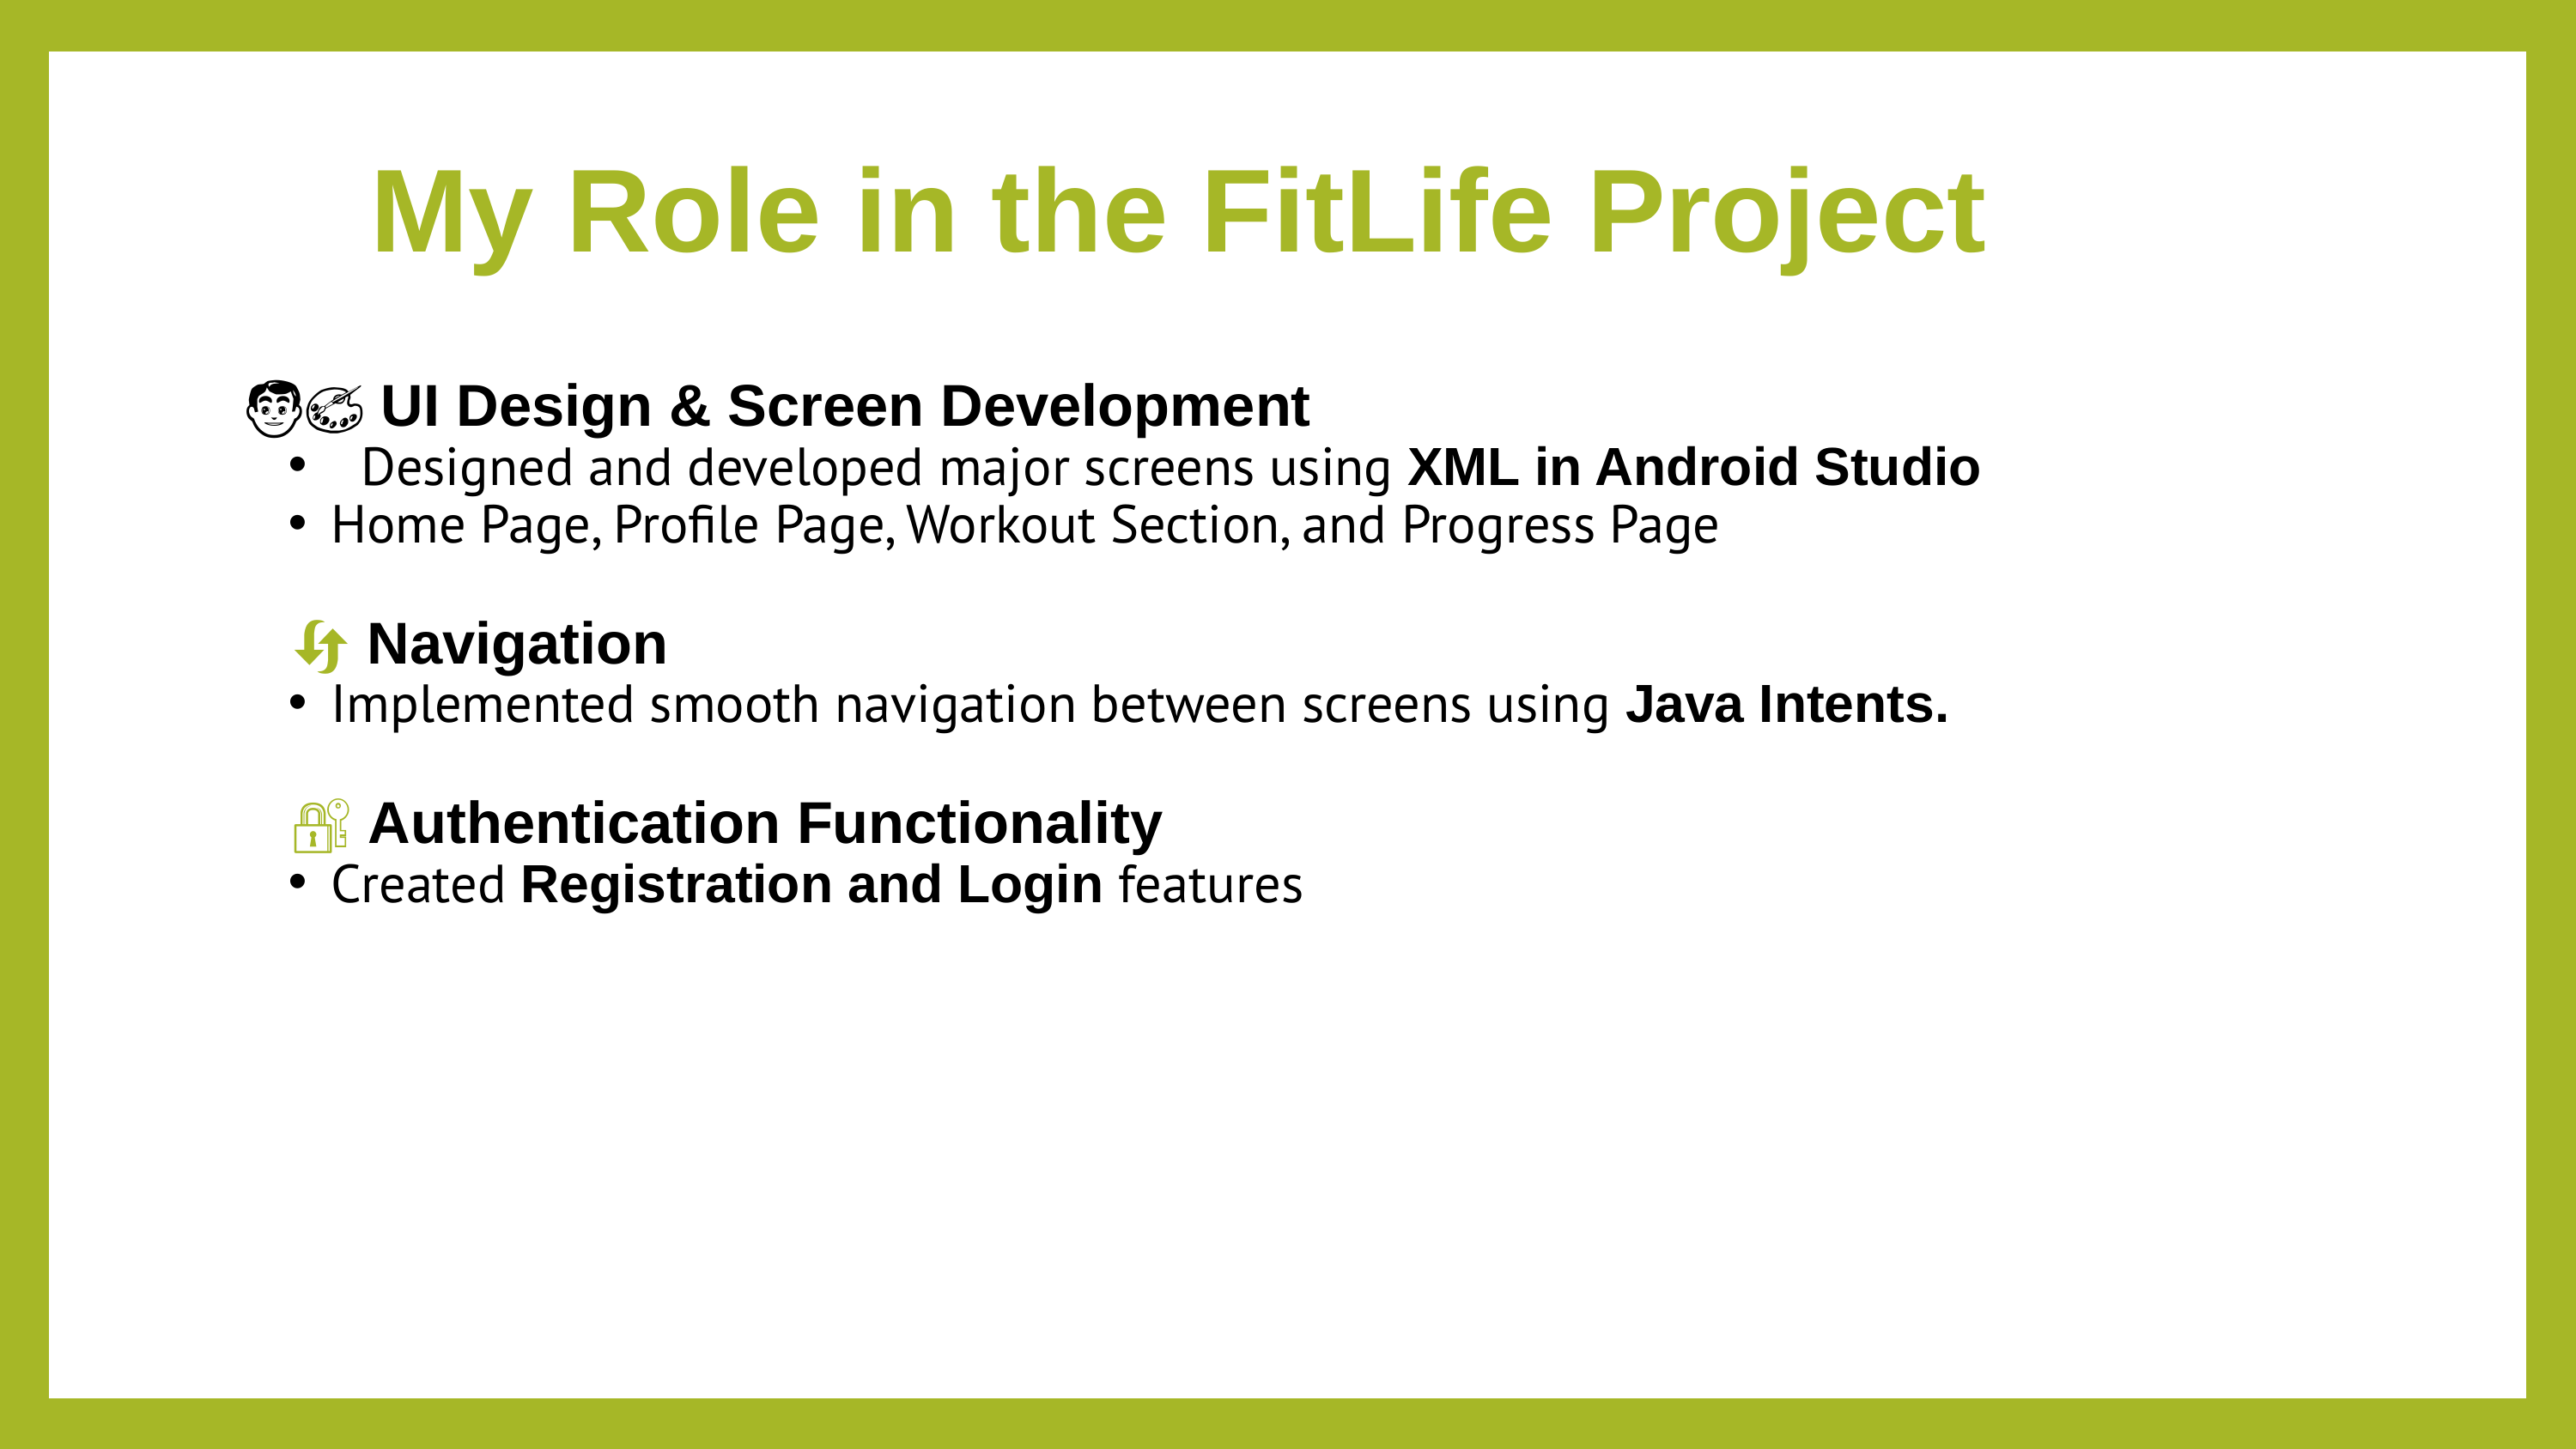

My Role in the FitLife Project

👨‍🎨 UI Design & Screen Development
  Designed and developed major screens using XML in Android Studio
Home Page, Profile Page, Workout Section, and Progress Page

🔄 Navigation
Implemented smooth navigation between screens using Java Intents.

🔐 Authentication Functionality
Created Registration and Login features